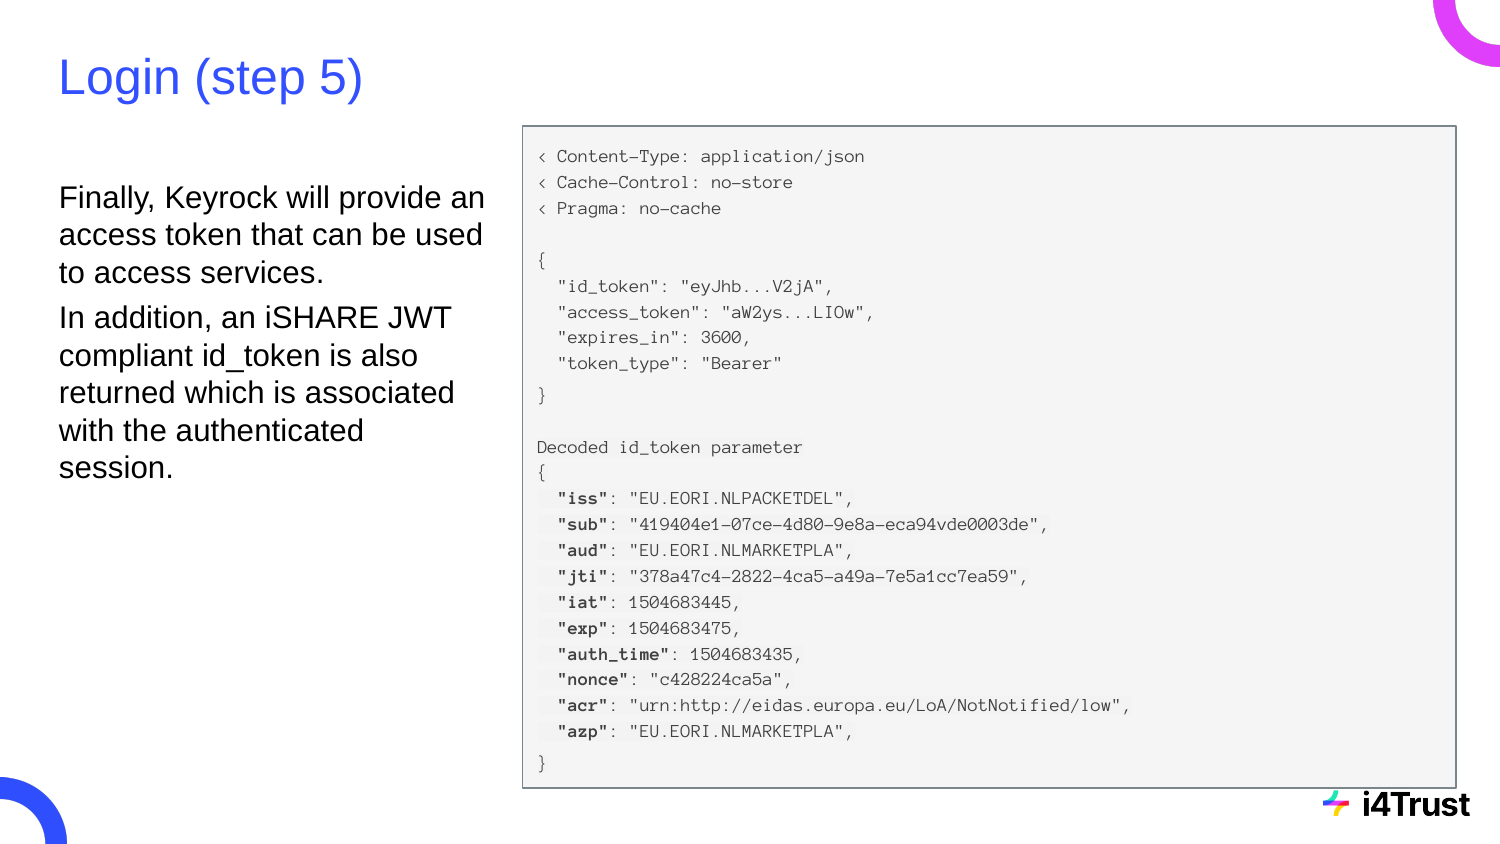

# Login (step 5)
< Content-Type: application/json
< Cache-Control: no-store
< Pragma: no-cache

{
  "id_token": "eyJhb...V2jA",
  "access_token": "aW2ys...LIOw",
  "expires_in": 3600,
  "token_type": "Bearer"
}

Decoded id_token parameter
{
  "iss": "EU.EORI.NLPACKETDEL",
  "sub": "419404e1-07ce-4d80-9e8a-eca94vde0003de",
  "aud": "EU.EORI.NLMARKETPLA",
  "jti": "378a47c4-2822-4ca5-a49a-7e5a1cc7ea59",
  "iat": 1504683445,
  "exp": 1504683475,
  "auth_time": 1504683435,
  "nonce": "c428224ca5a",
  "acr": "urn:http://eidas.europa.eu/LoA/NotNotified/low",
  "azp": "EU.EORI.NLMARKETPLA",
}
Finally, Keyrock will provide an access token that can be used to access services.
In addition, an iSHARE JWT compliant id_token is also returned which is associated with the authenticated session.